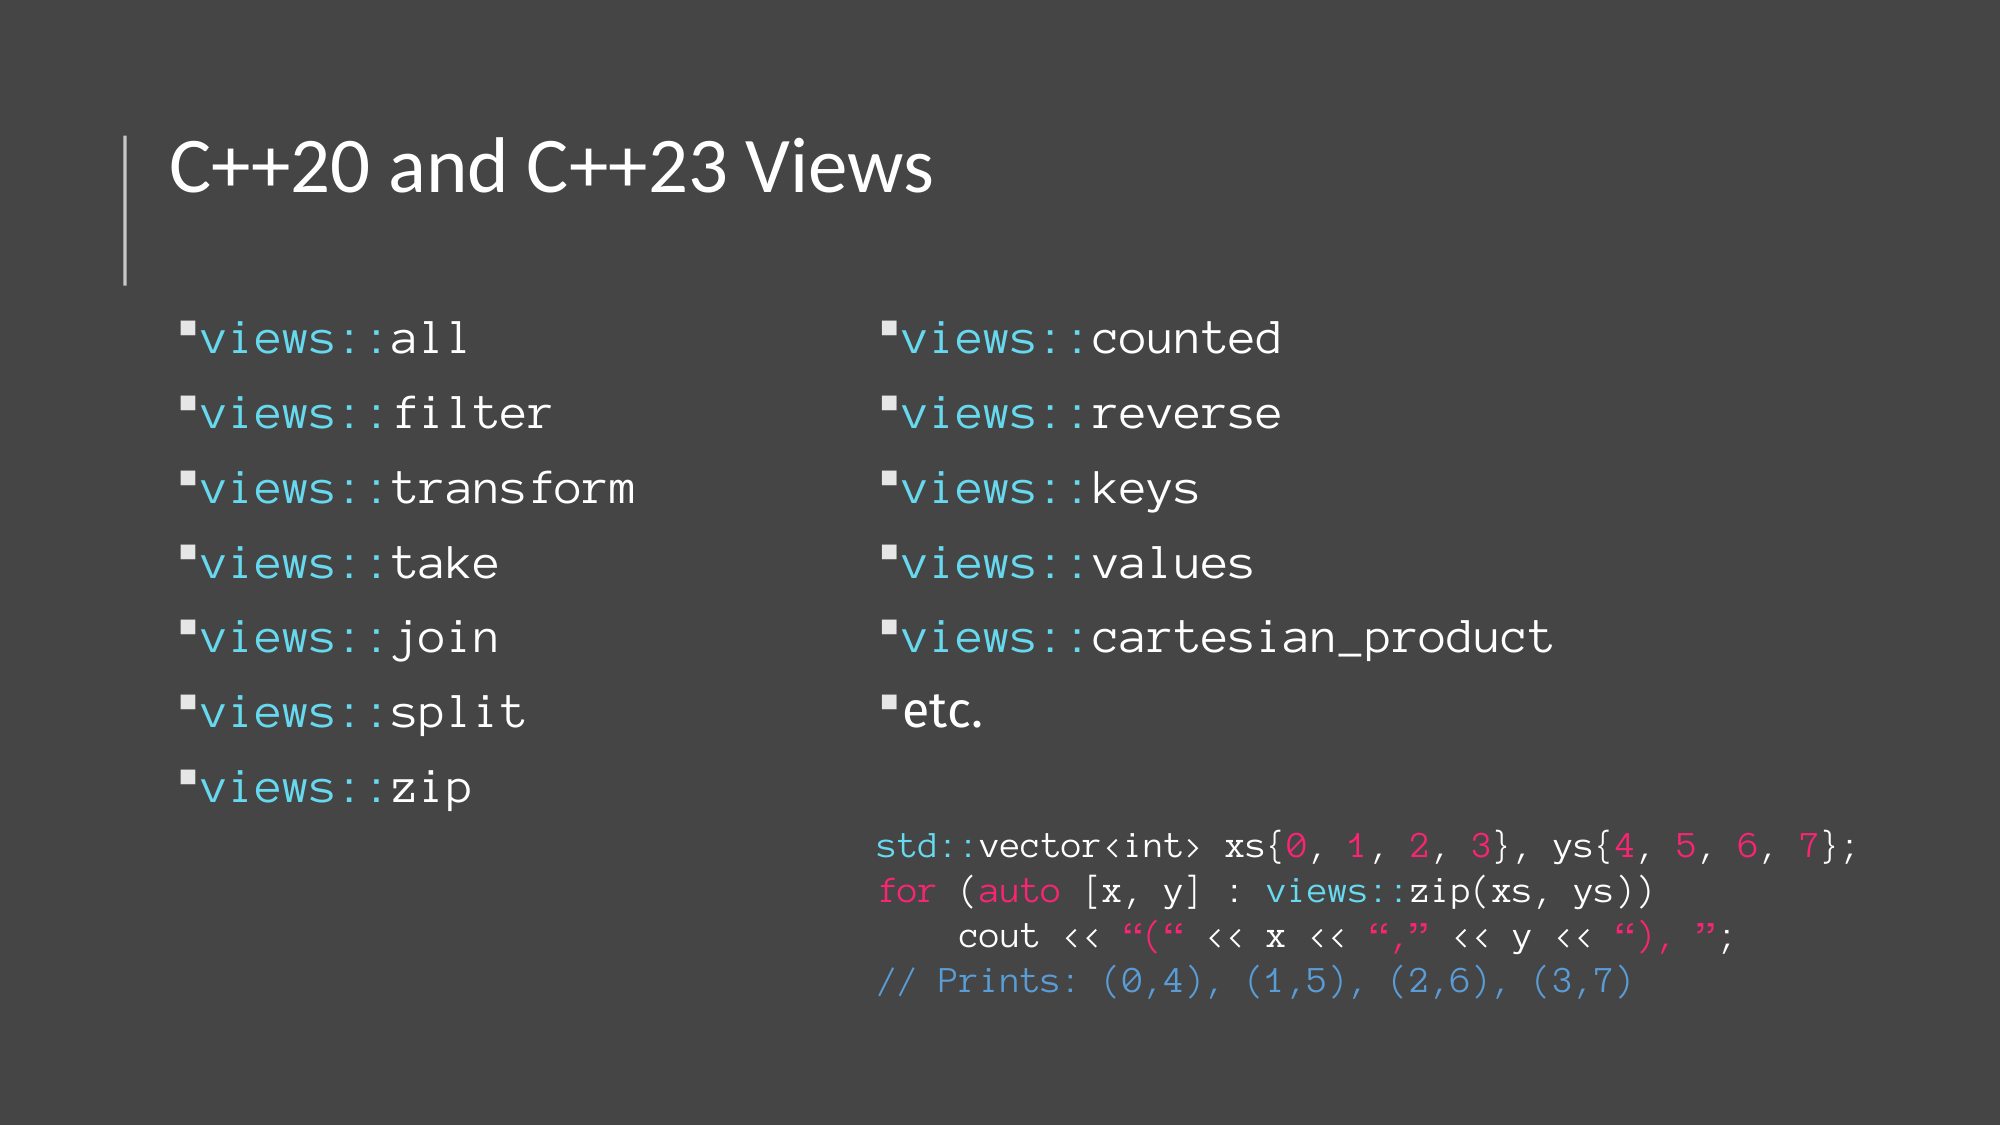

# C++20 and C++23 Views
views::all
views::filter
views::transform
views::take
views::join
views::split
views::zip
views::counted
views::reverse
views::keys
views::values
views::cartesian_product
etc.
std::vector<int> xs{0, 1, 2, 3}, ys{4, 5, 6, 7};
for (auto [x, y] : views::zip(xs, ys))
    cout << “(“ << x << “,” << y << “), ”;
// Prints: (0,4), (1,5), (2,6), (3,7)